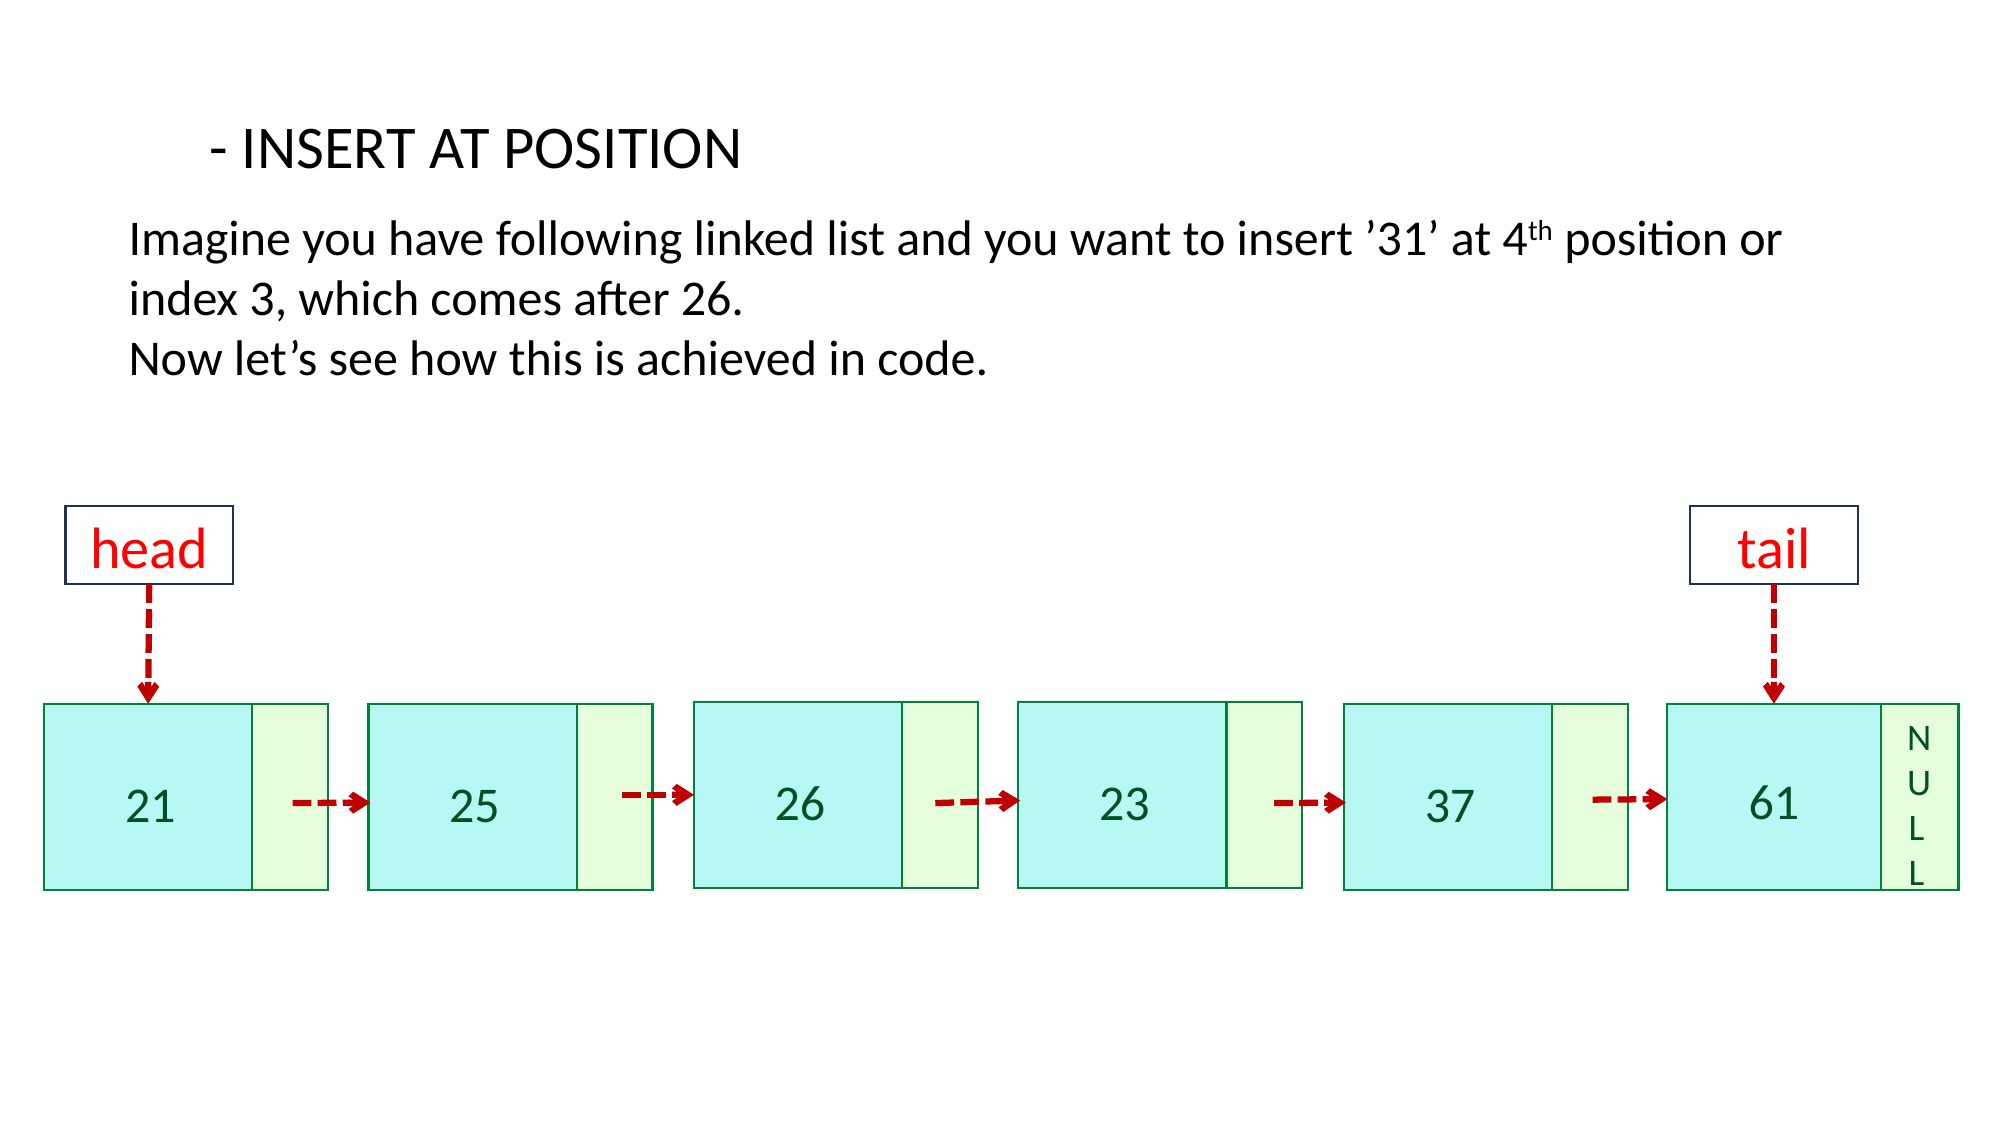

- Insert at position
Imagine you have following linked list and you want to insert ’31’ at 4th position or index 3, which comes after 26.
Now let’s see how this is achieved in code.
head
tail

26

23

21

25

37

N
U
L
L
61
13